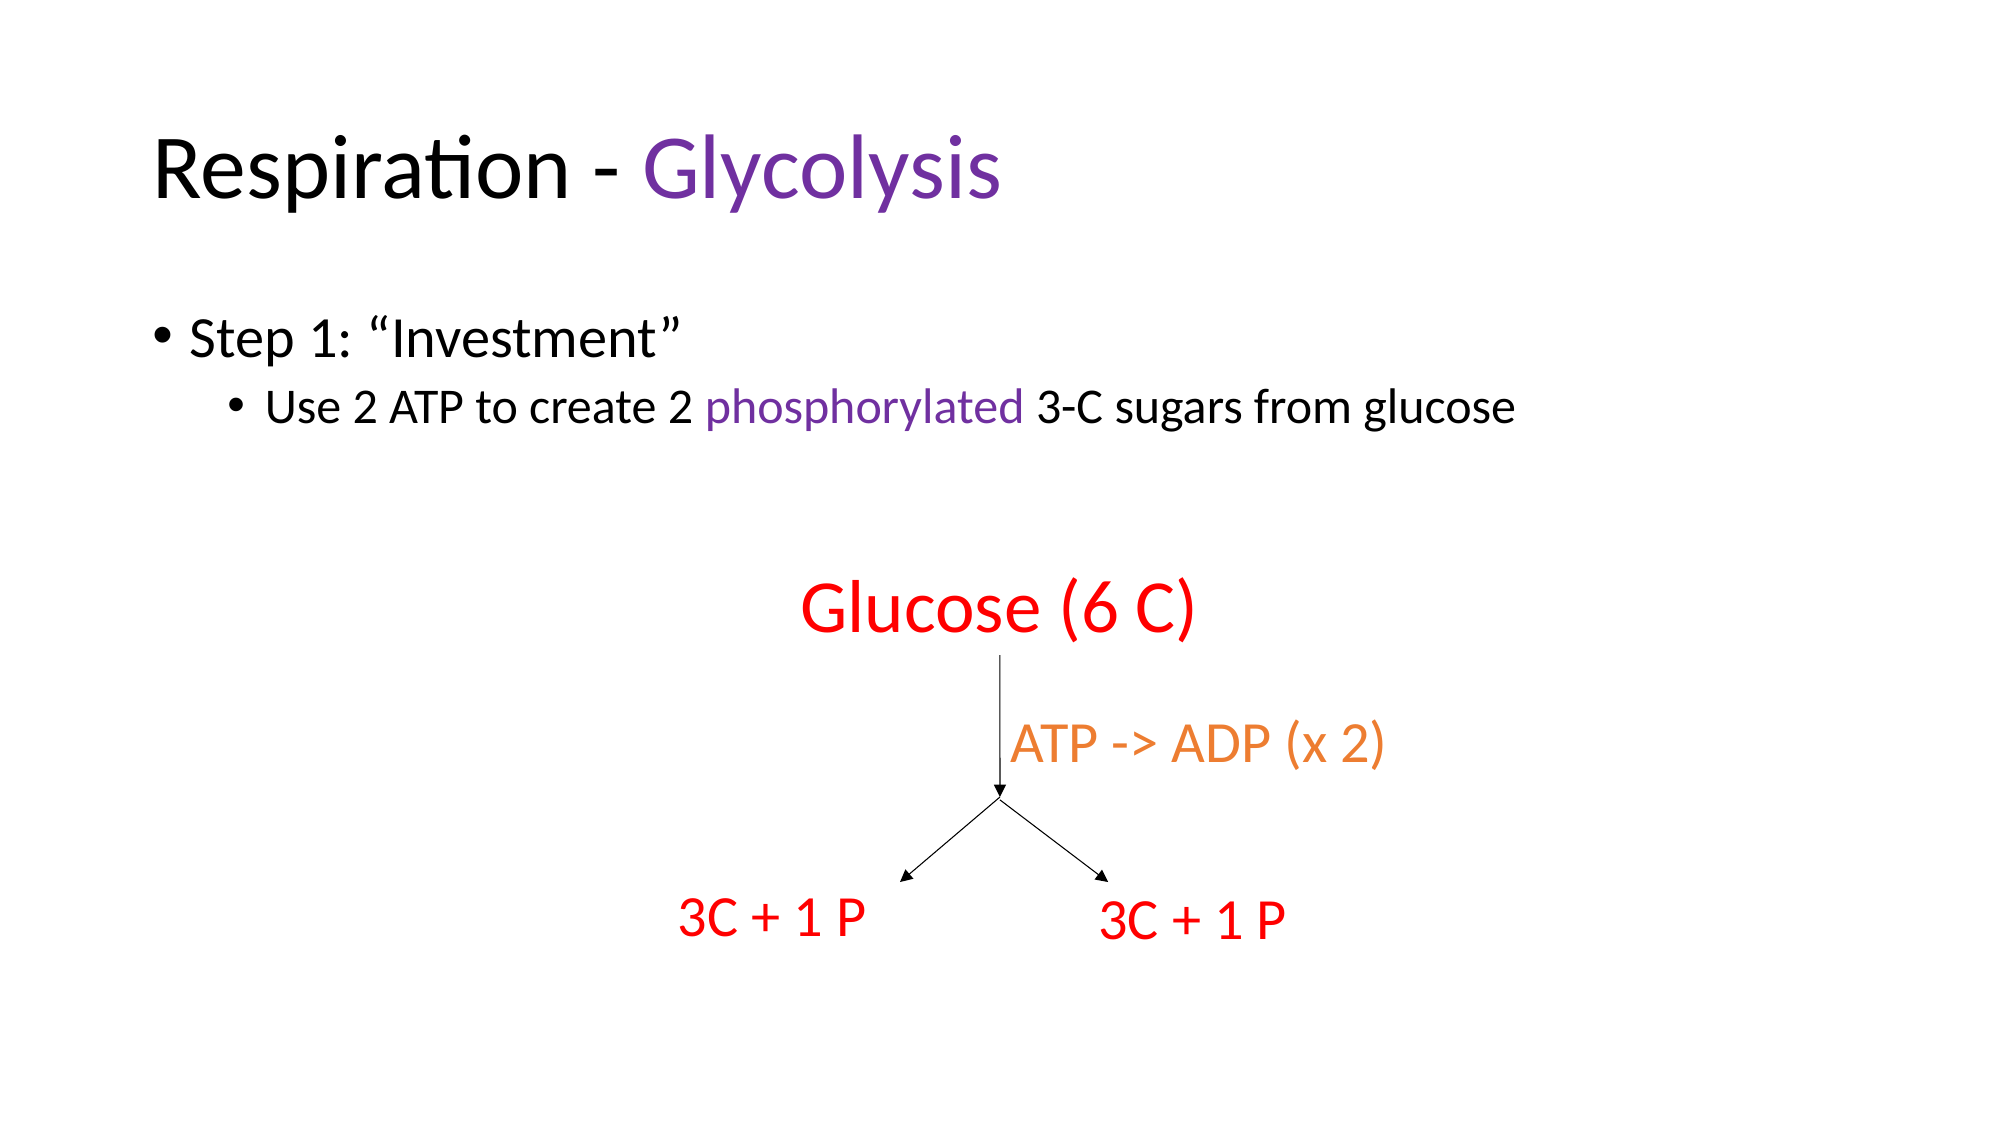

# Respiration - Glycolysis
Step 1: “Investment”
Use 2 ATP to create 2 phosphorylated 3-C sugars from glucose
Glucose (6 C)
ATP -> ADP (x 2)
3C + 1 P
3C + 1 P